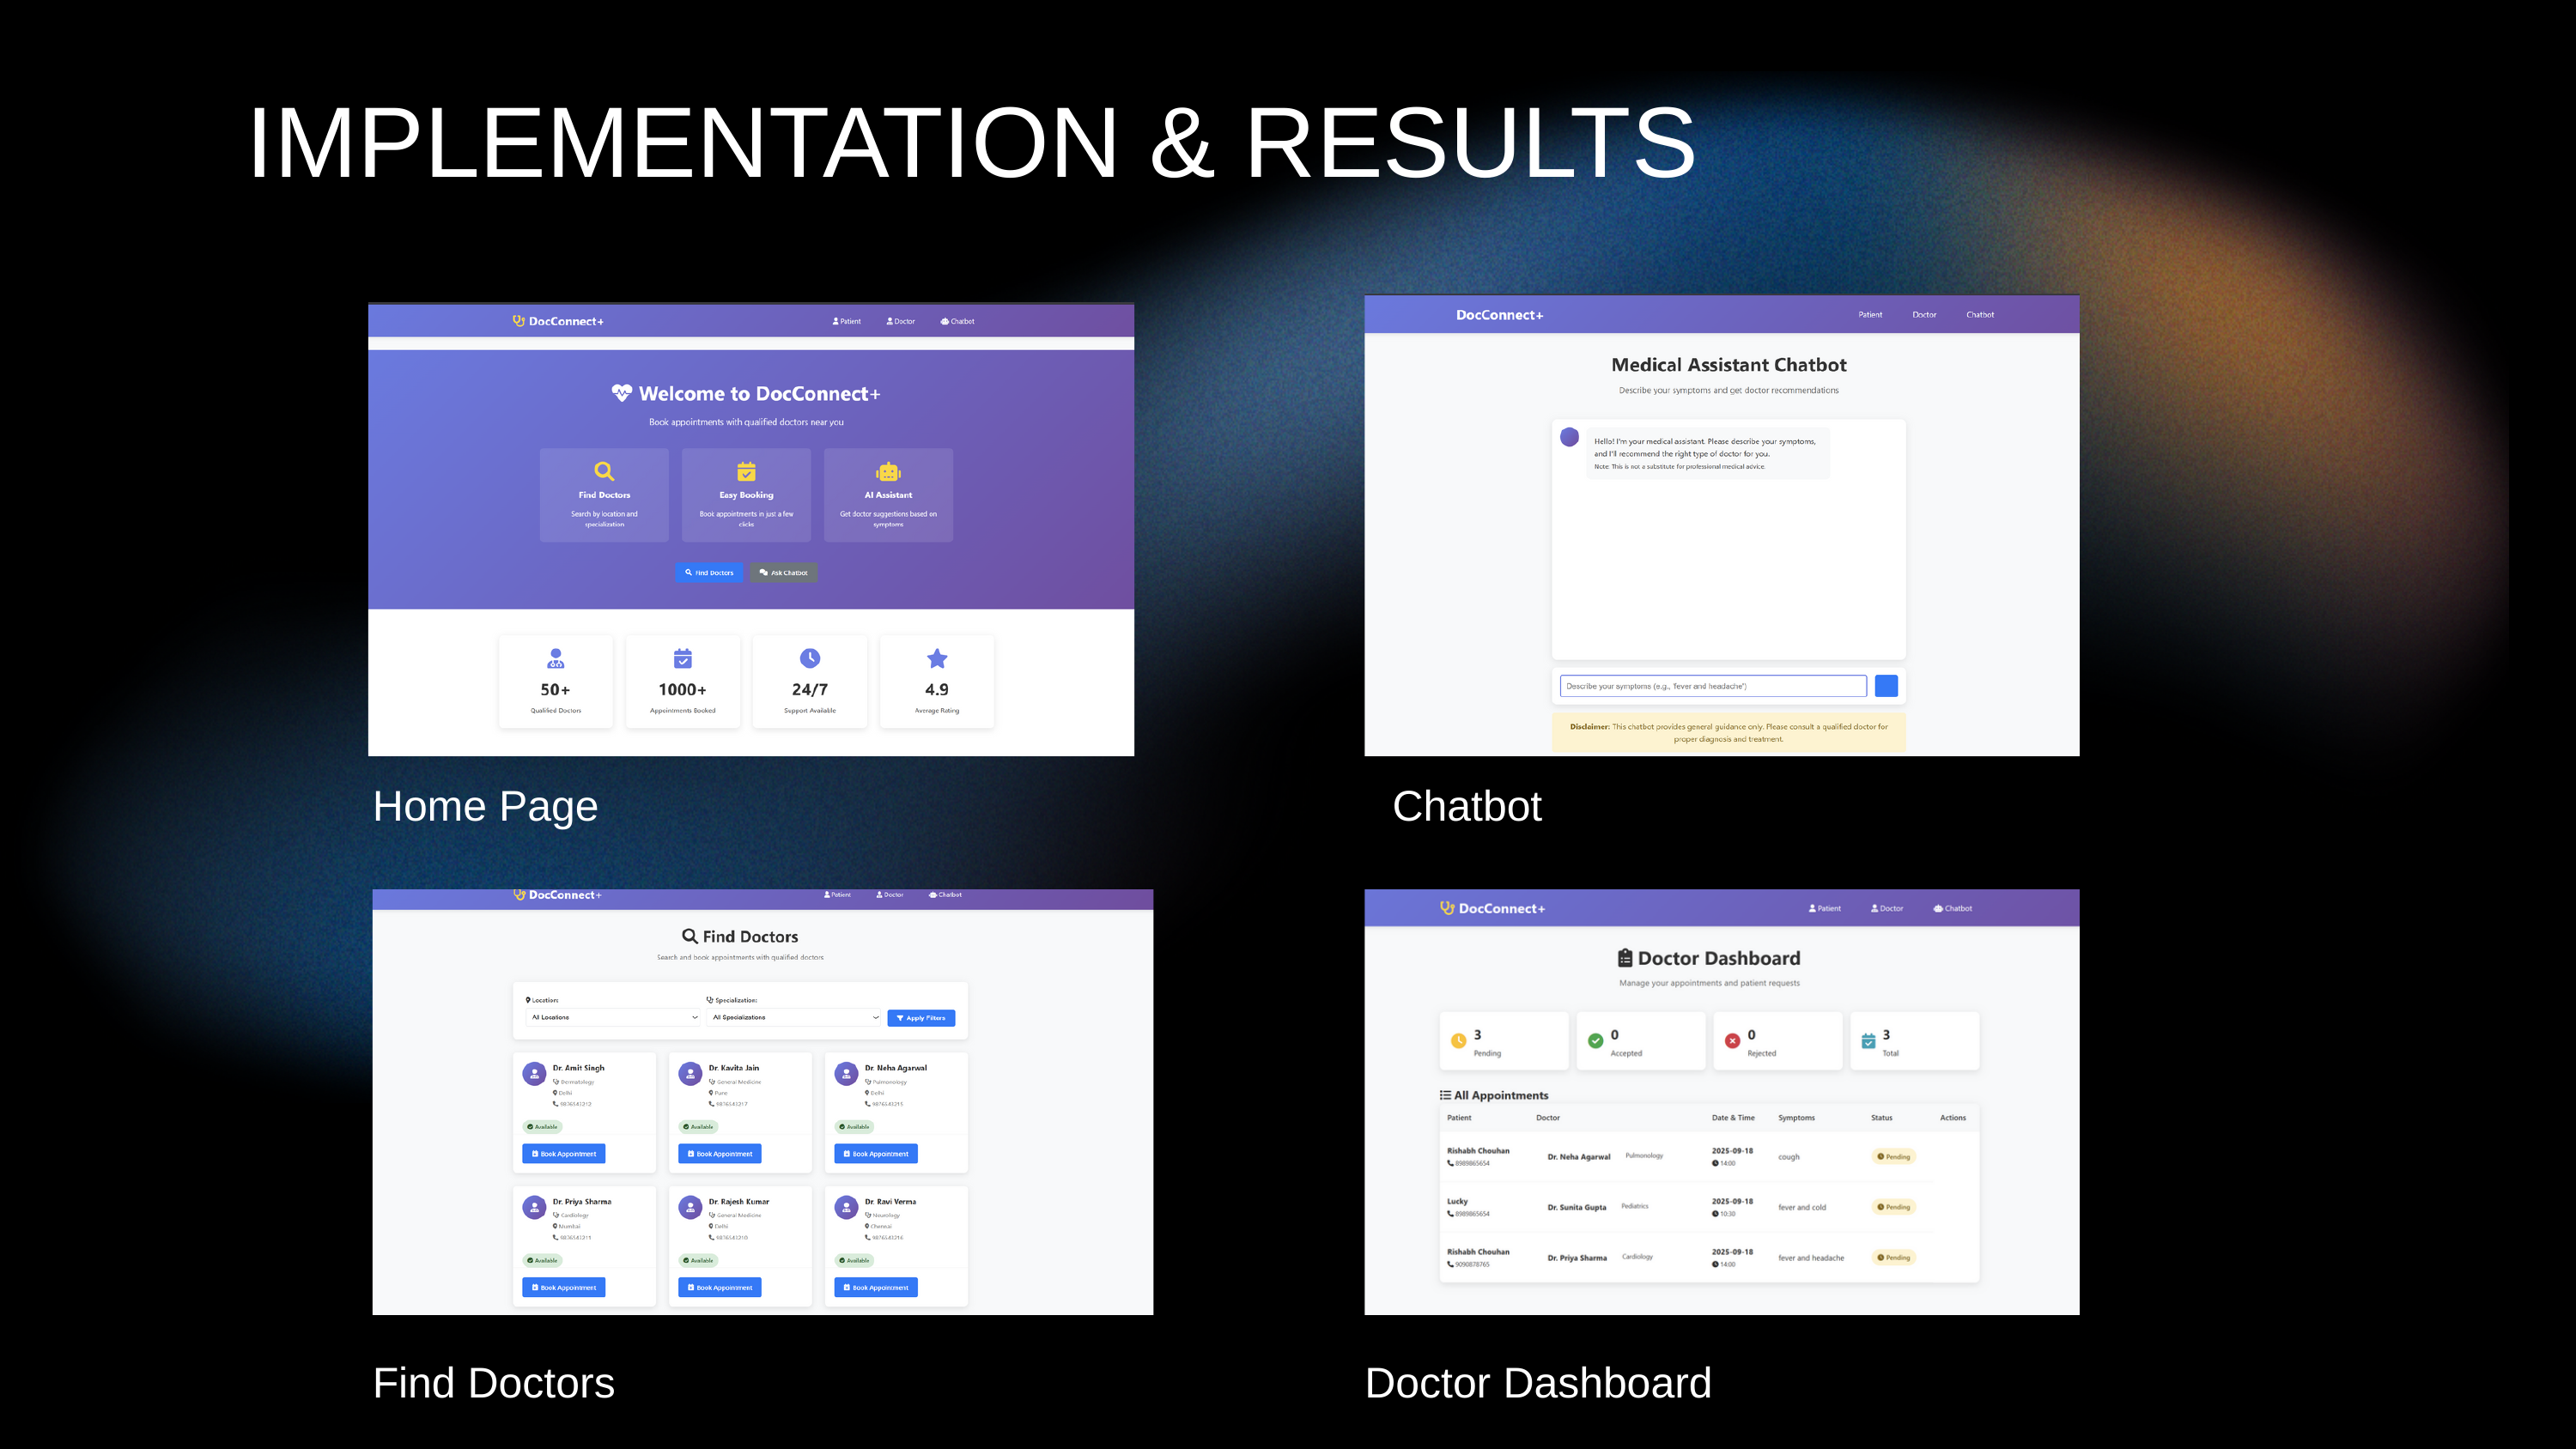

IMPLEMENTATION & RESULTS

Home Page
Chatbot

Find Doctors
Doctor Dashboard